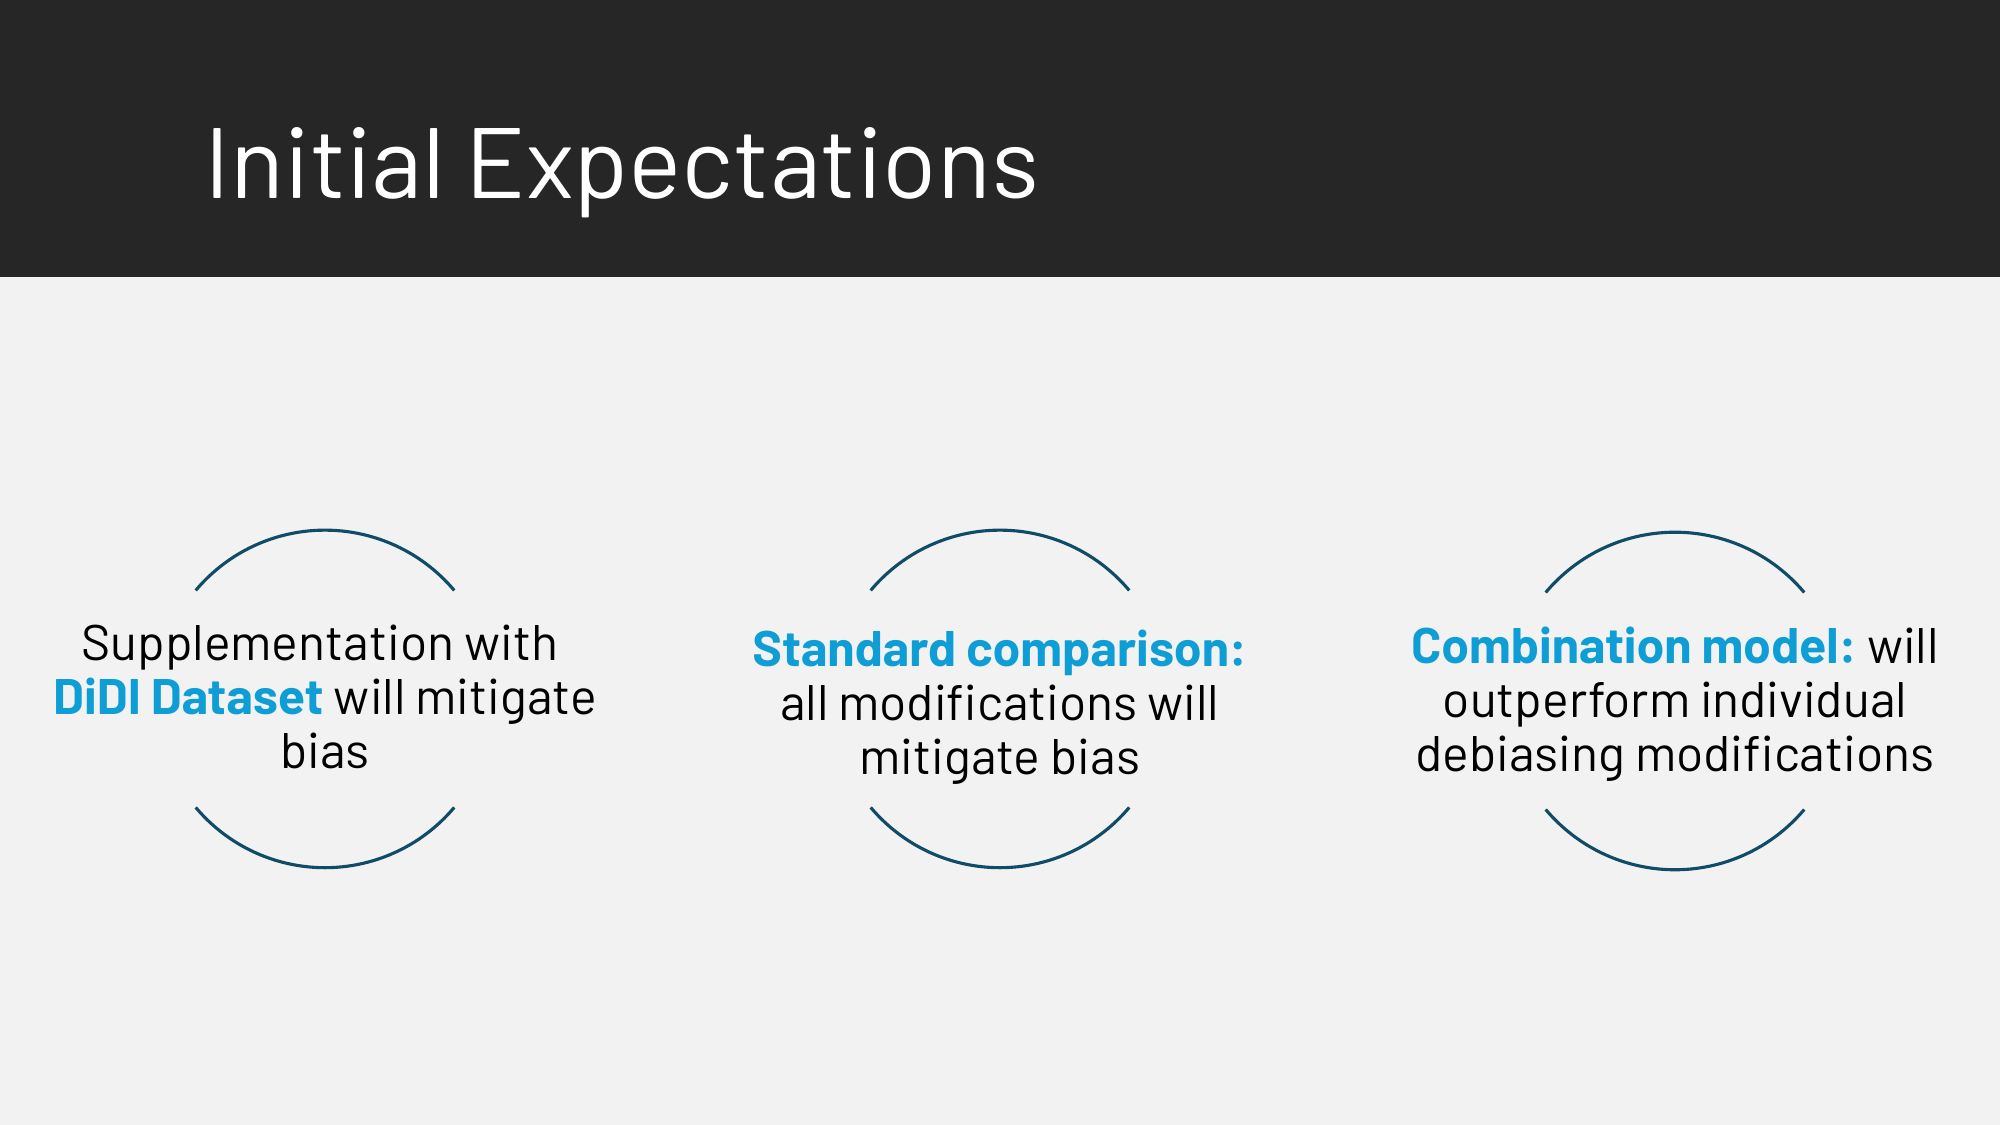

# Initial Expectations

Supplementation with
DiDI Dataset will mitigate bias

Standard comparison: all modifications will mitigate bias

Combination model: will outperform individual debiasing modifications